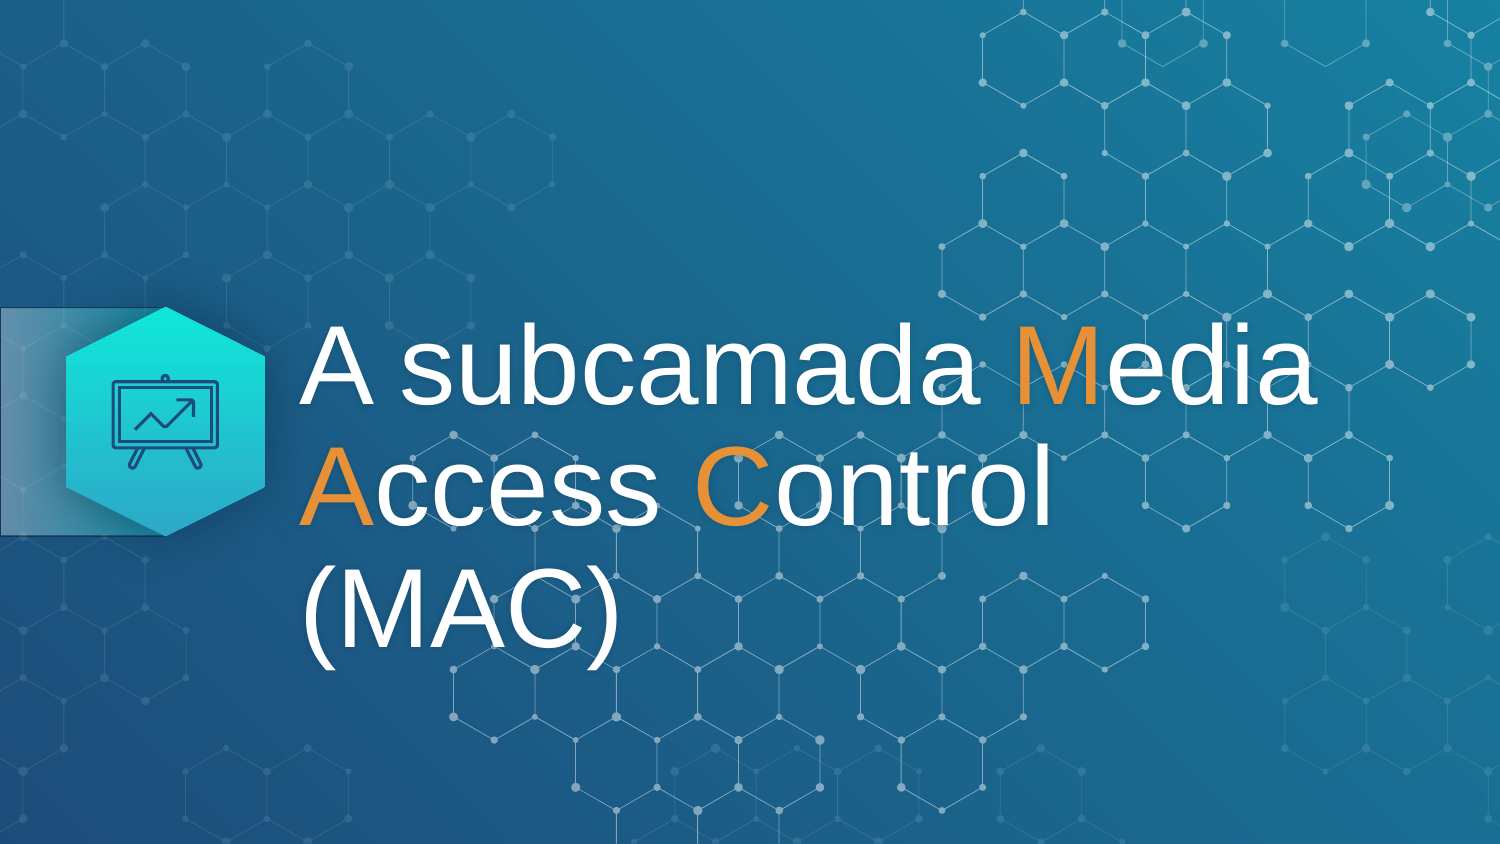

# A subcamada Media Access Control (MAC)